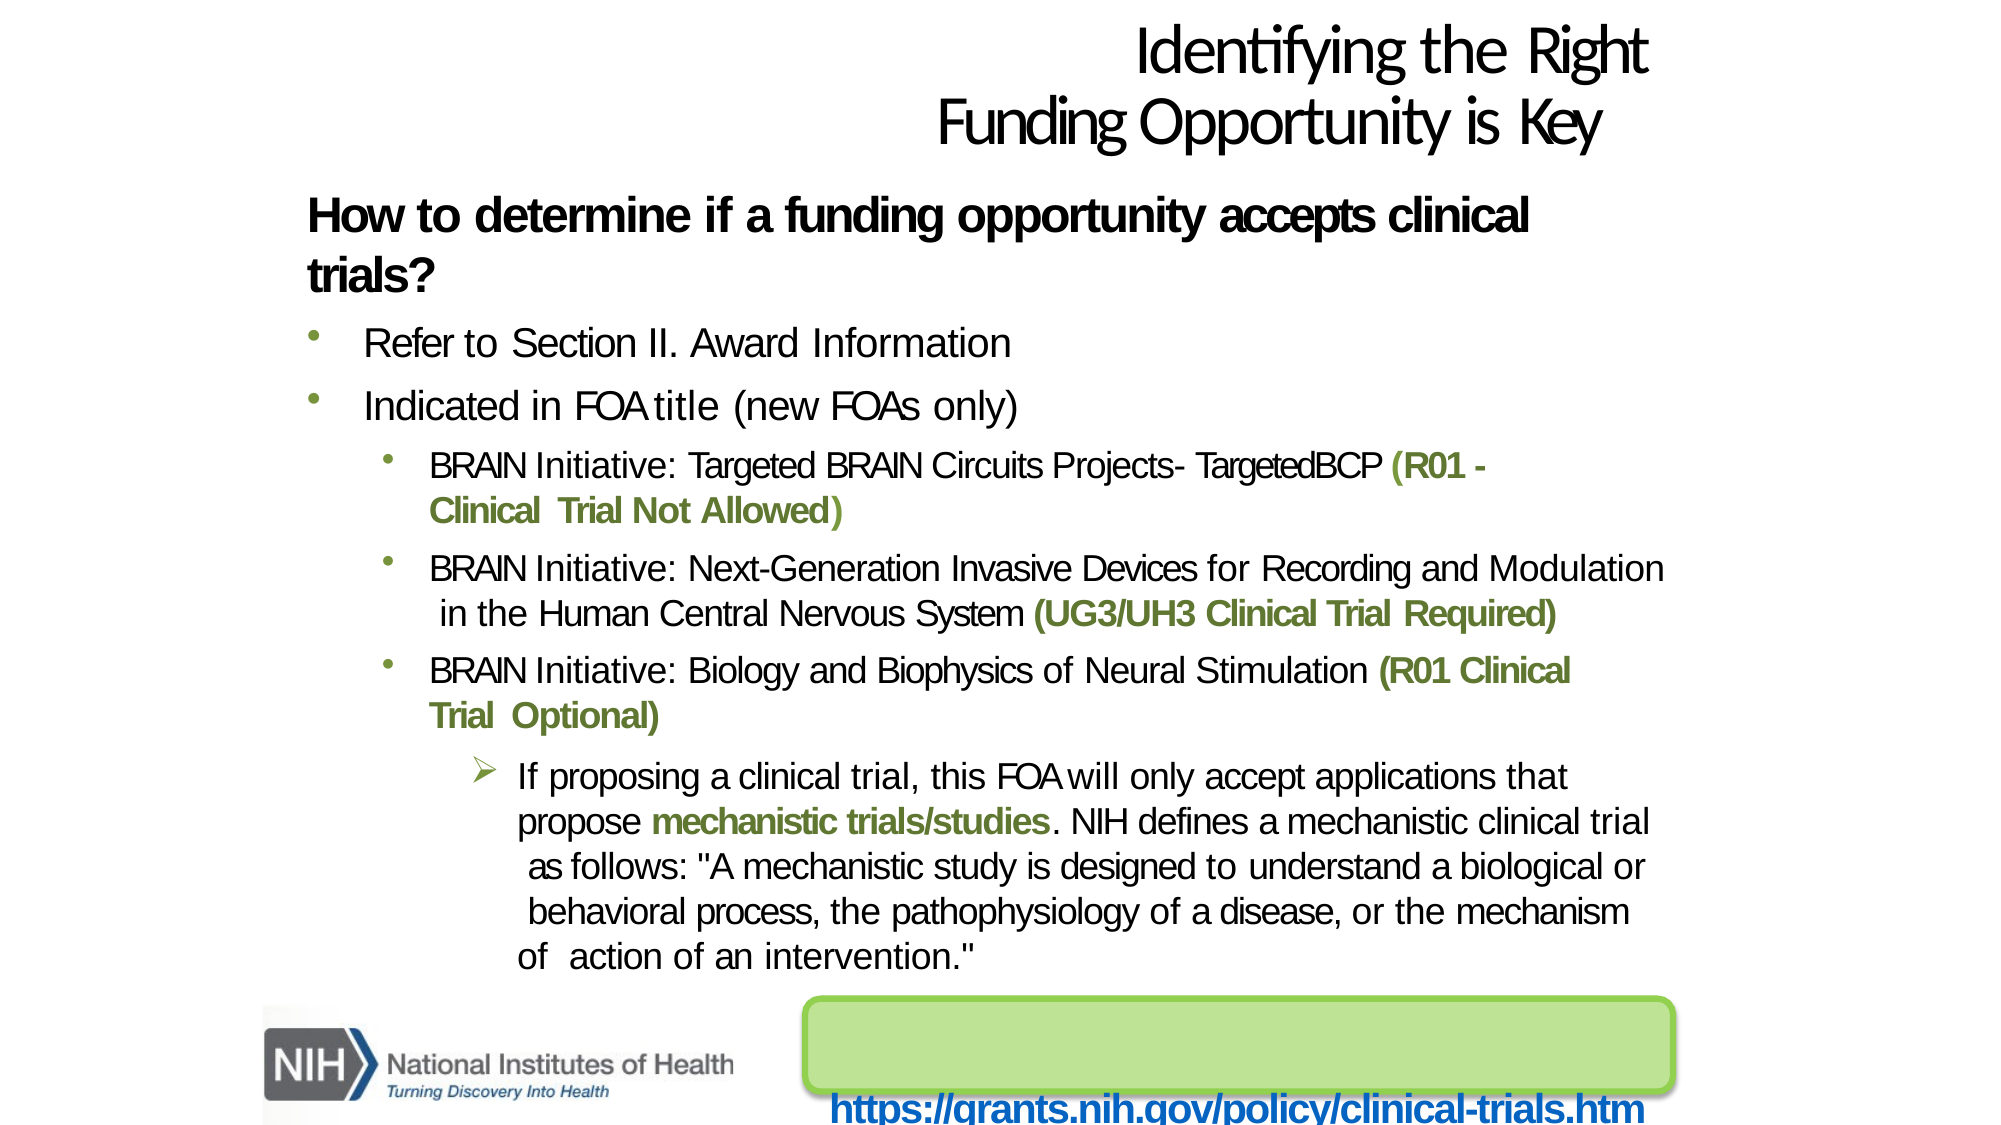

# Identifying the Right  Funding Opportunity is Key
THE BRAIN INITIATIVE®
How to determine if a funding opportunity accepts clinical trials?
Refer to Section II. Award Information
Indicated in FOA title (new FOAs only)
BRAIN Initiative: Targeted BRAIN Circuits Projects- TargetedBCP (R01 - Clinical  Trial Not Allowed)
BRAIN Initiative: Next-Generation Invasive Devices for Recording and Modulation  in the Human Central Nervous System (UG3/UH3 Clinical Trial Required)
BRAIN Initiative: Biology and Biophysics of Neural Stimulation (R01 Clinical Trial  Optional)
If proposing a clinical trial, this FOA will only accept applications that  propose mechanistic trials/studies. NIH defines a mechanistic clinical trial  as follows: "A mechanistic study is designed to understand a biological or  behavioral process, the pathophysiology of a disease, or the mechanism of  action of an intervention."

https://grants.nih.gov/policy/clinical-trials.htm